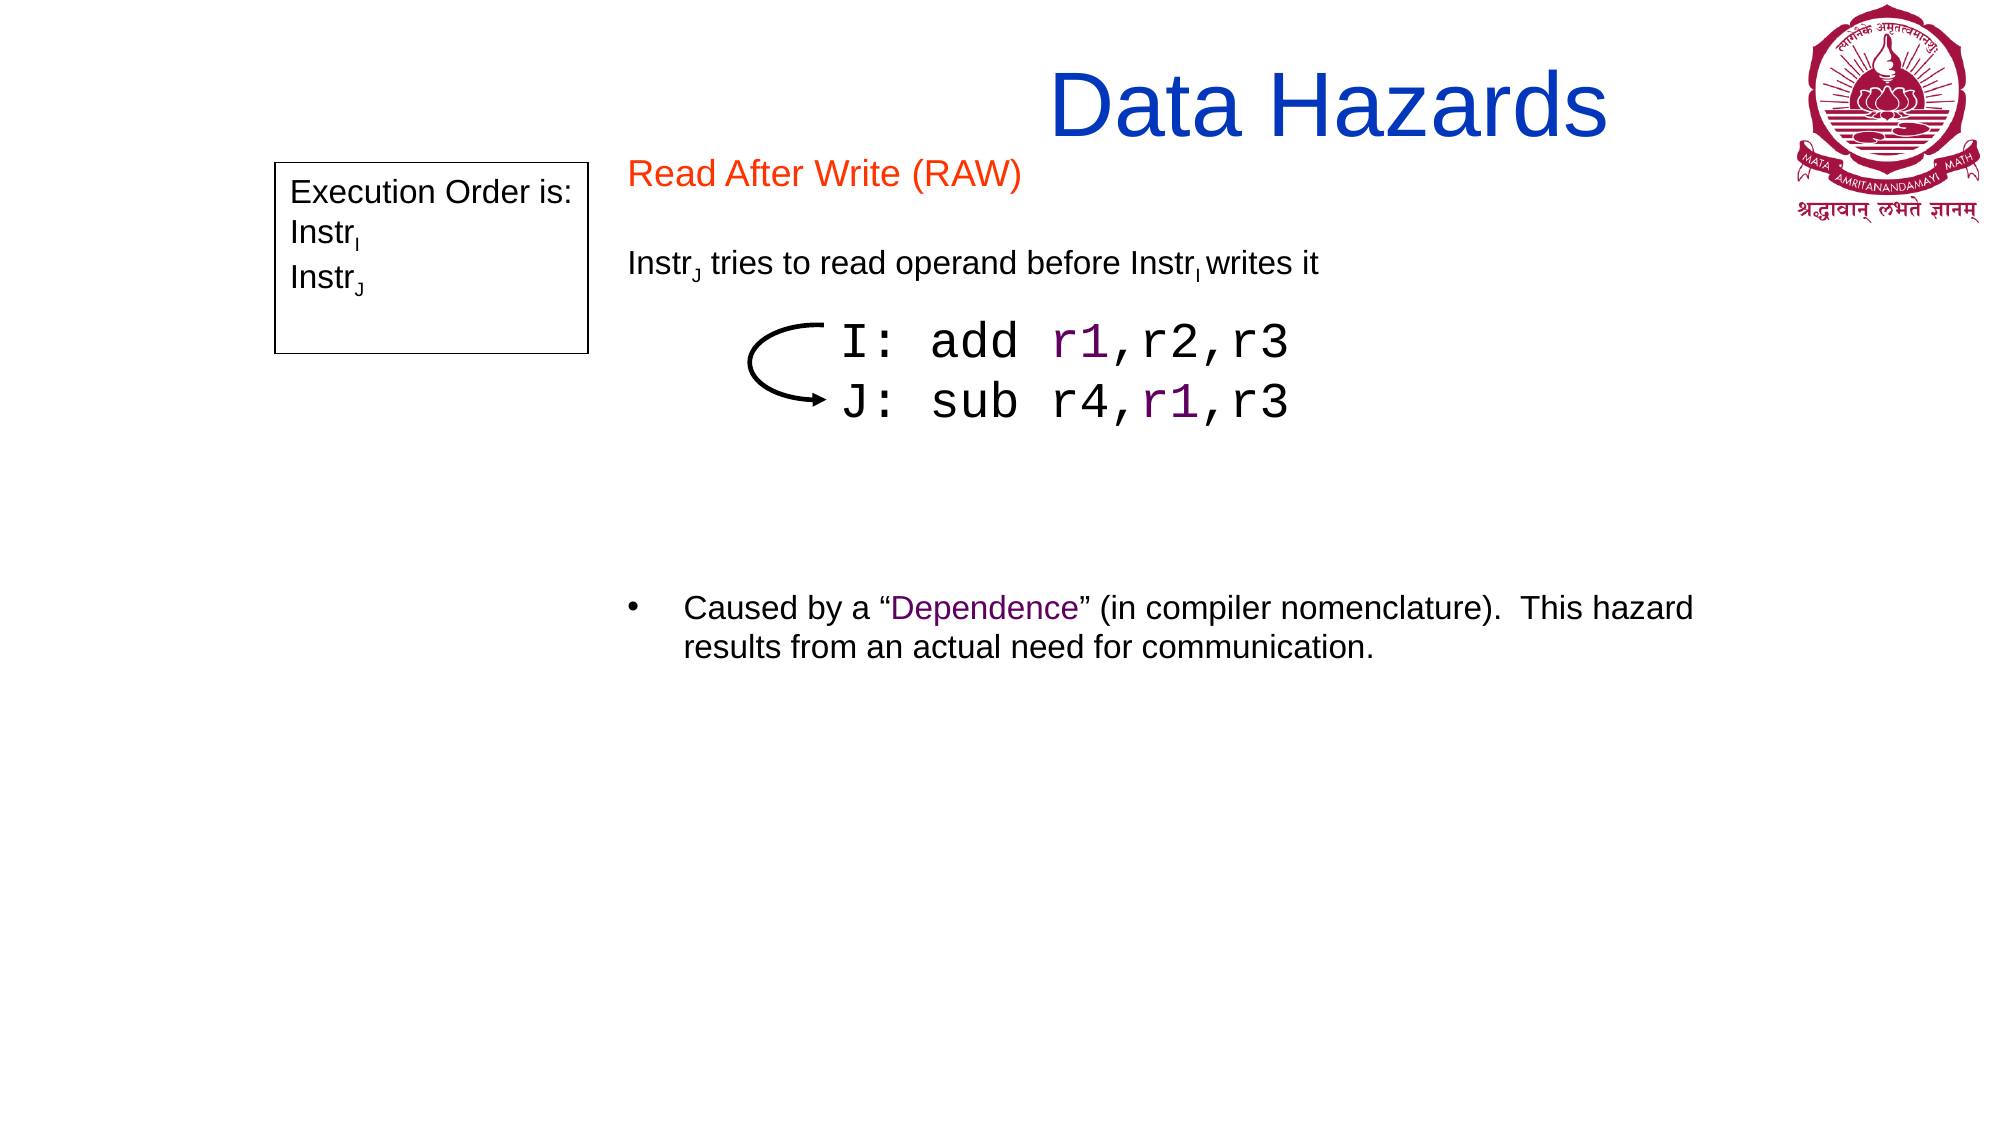

# Data Hazards
Read After Write (RAW)
InstrJ tries to read operand before InstrI writes it

Caused by a “Dependence” (in compiler nomenclature).  This hazard results from an actual need for communication.
Execution Order is:
InstrI
InstrJ

I: add r1,r2,r3
J: sub r4,r1,r3